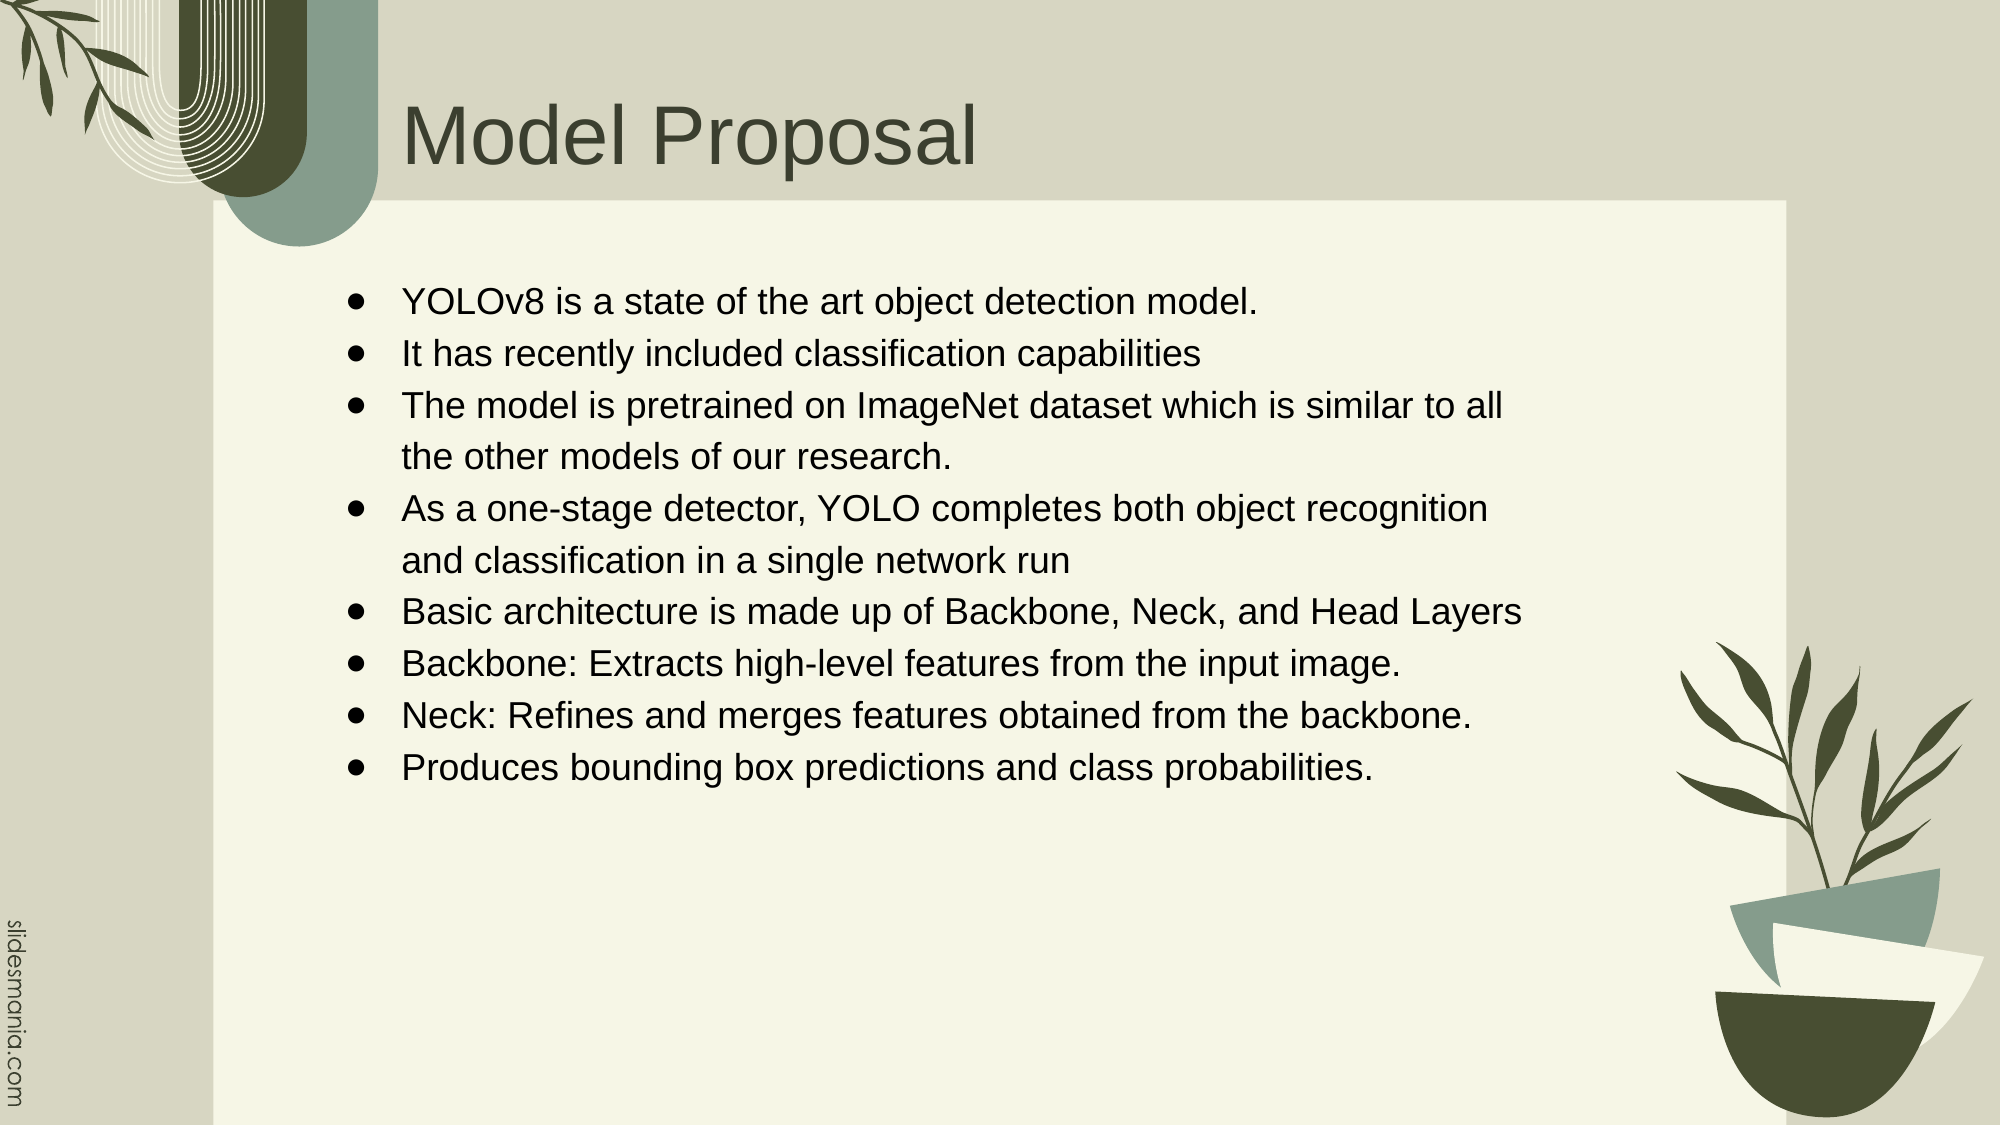

# Model Proposal
YOLOv8 is a state of the art object detection model.
It has recently included classification capabilities
The model is pretrained on ImageNet dataset which is similar to all the other models of our research.
As a one-stage detector, YOLO completes both object recognition and classification in a single network run
Basic architecture is made up of Backbone, Neck, and Head Layers
Backbone: Extracts high-level features from the input image.
Neck: Refines and merges features obtained from the backbone.
Produces bounding box predictions and class probabilities.